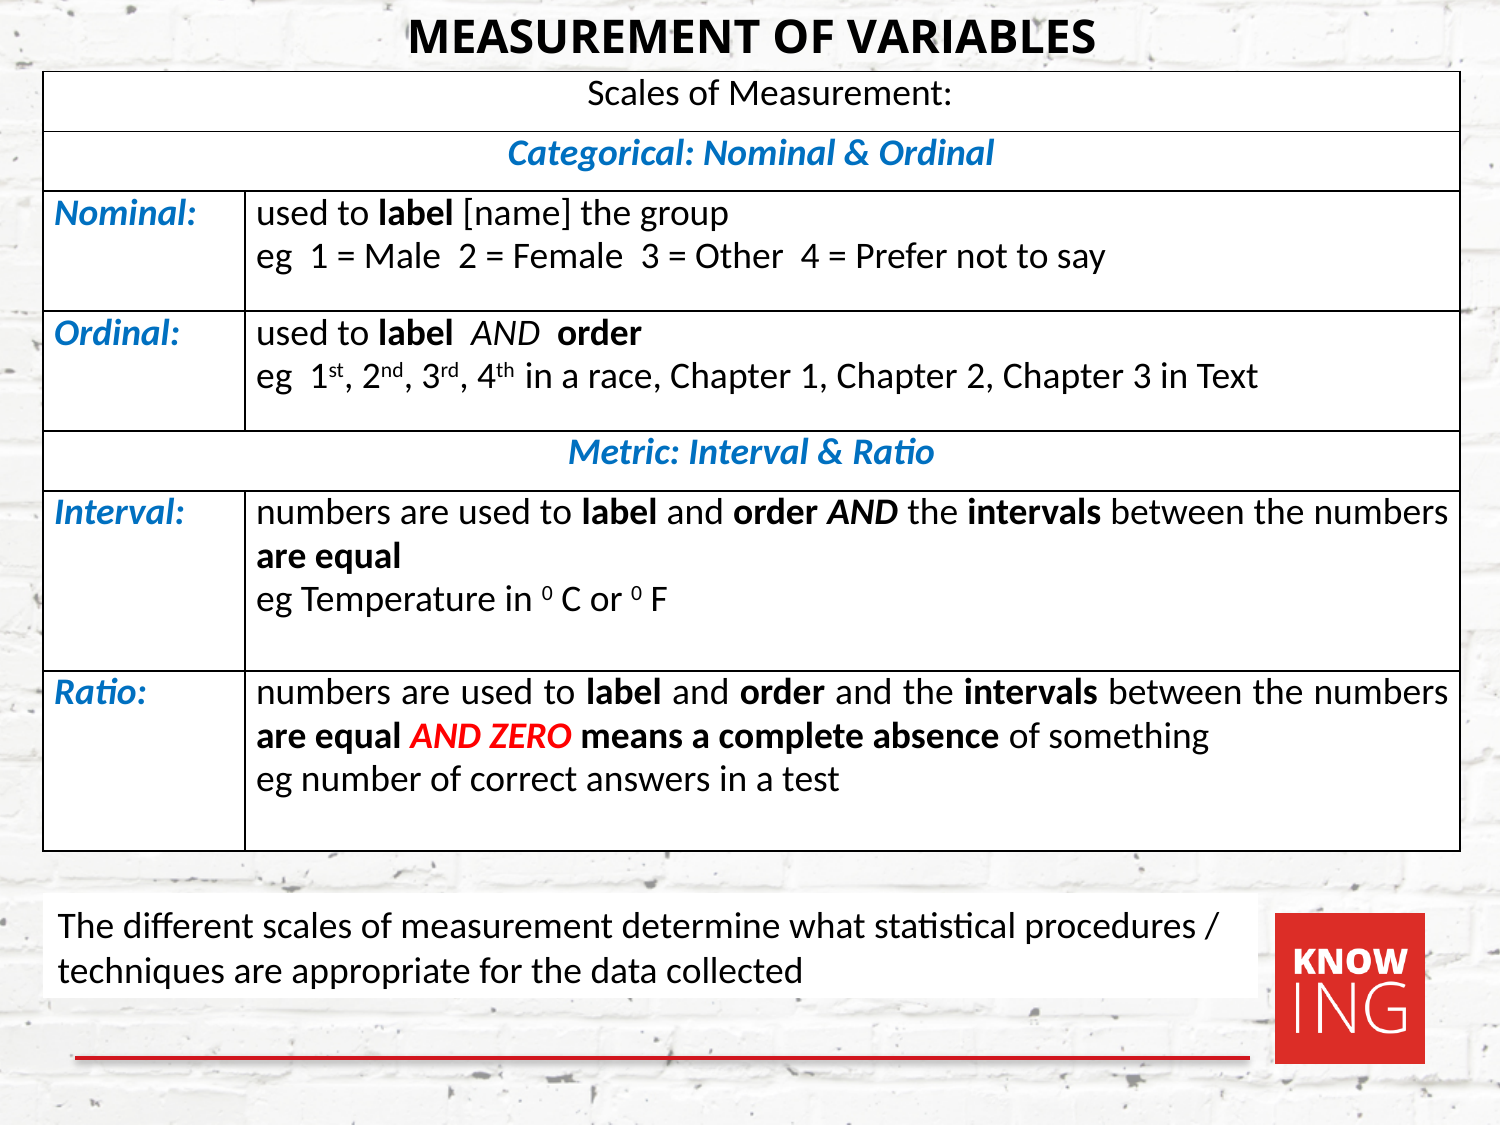

# MEASUREMENT OF VARIABLES
| Scales of Measurement: |  |
| --- | --- |
| Categorical: Nominal & Ordinal |  |
| Nominal: | used to label [name] the group eg 1 = Male 2 = Female 3 = Other 4 = Prefer not to say |
| Ordinal: | used to label AND order eg 1st, 2nd, 3rd, 4th in a race, Chapter 1, Chapter 2, Chapter 3 in Text |
| Metric: Interval & Ratio |  |
| Interval: | numbers are used to label and order AND the intervals between the numbers are equal eg Temperature in 0 C or 0 F |
| Ratio: | numbers are used to label and order and the intervals between the numbers are equal AND ZERO means a complete absence of something eg number of correct answers in a test |
The different scales of measurement determine what statistical procedures / techniques are appropriate for the data collected